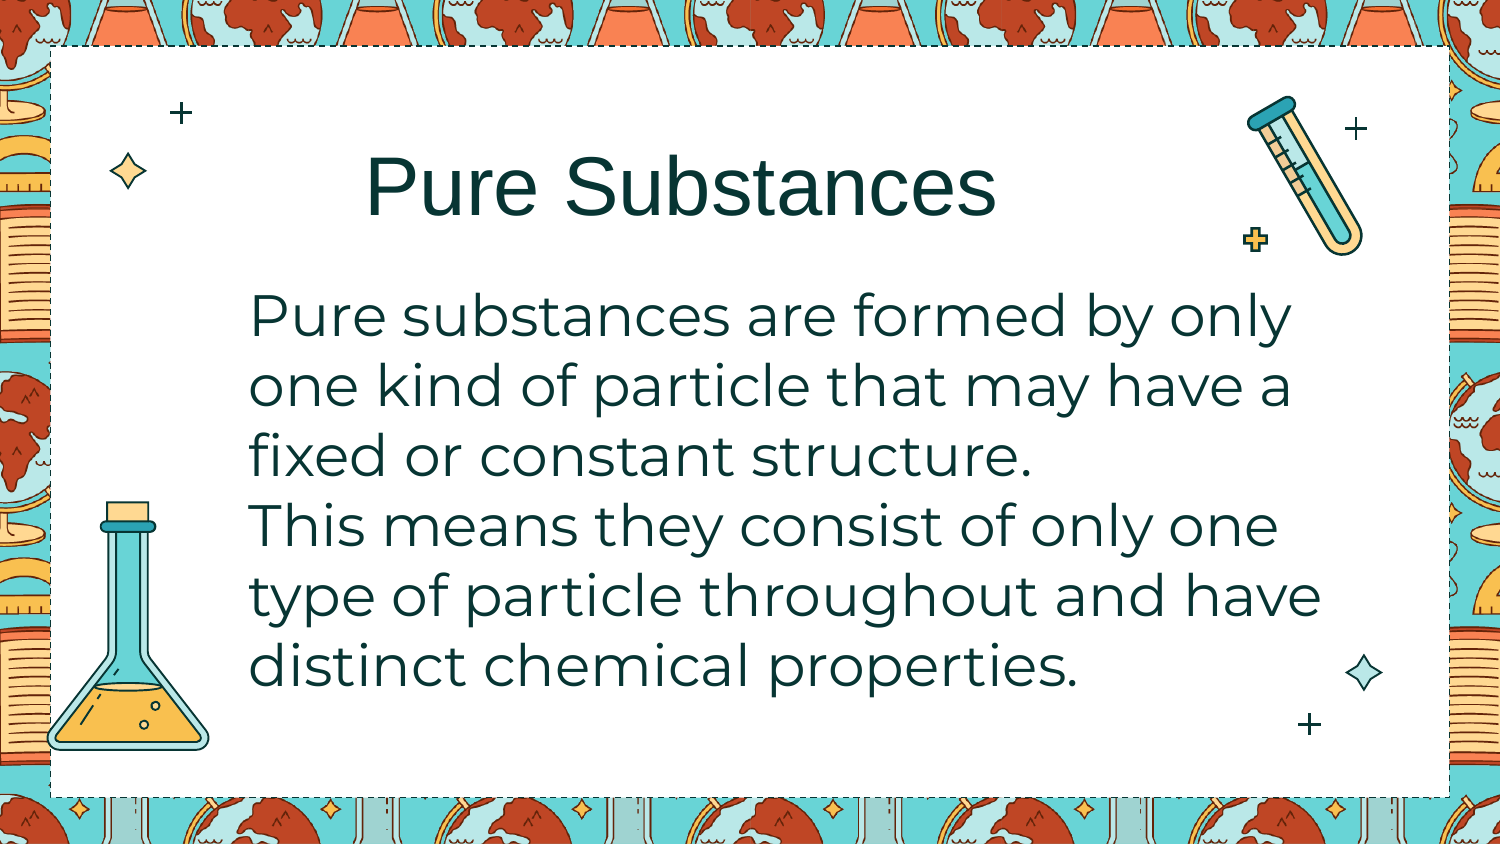

# Pure Substances

Pure substances are formed by only one kind of particle that may have a fixed or constant structure.
This means they consist of only one type of particle throughout and have distinct chemical properties.